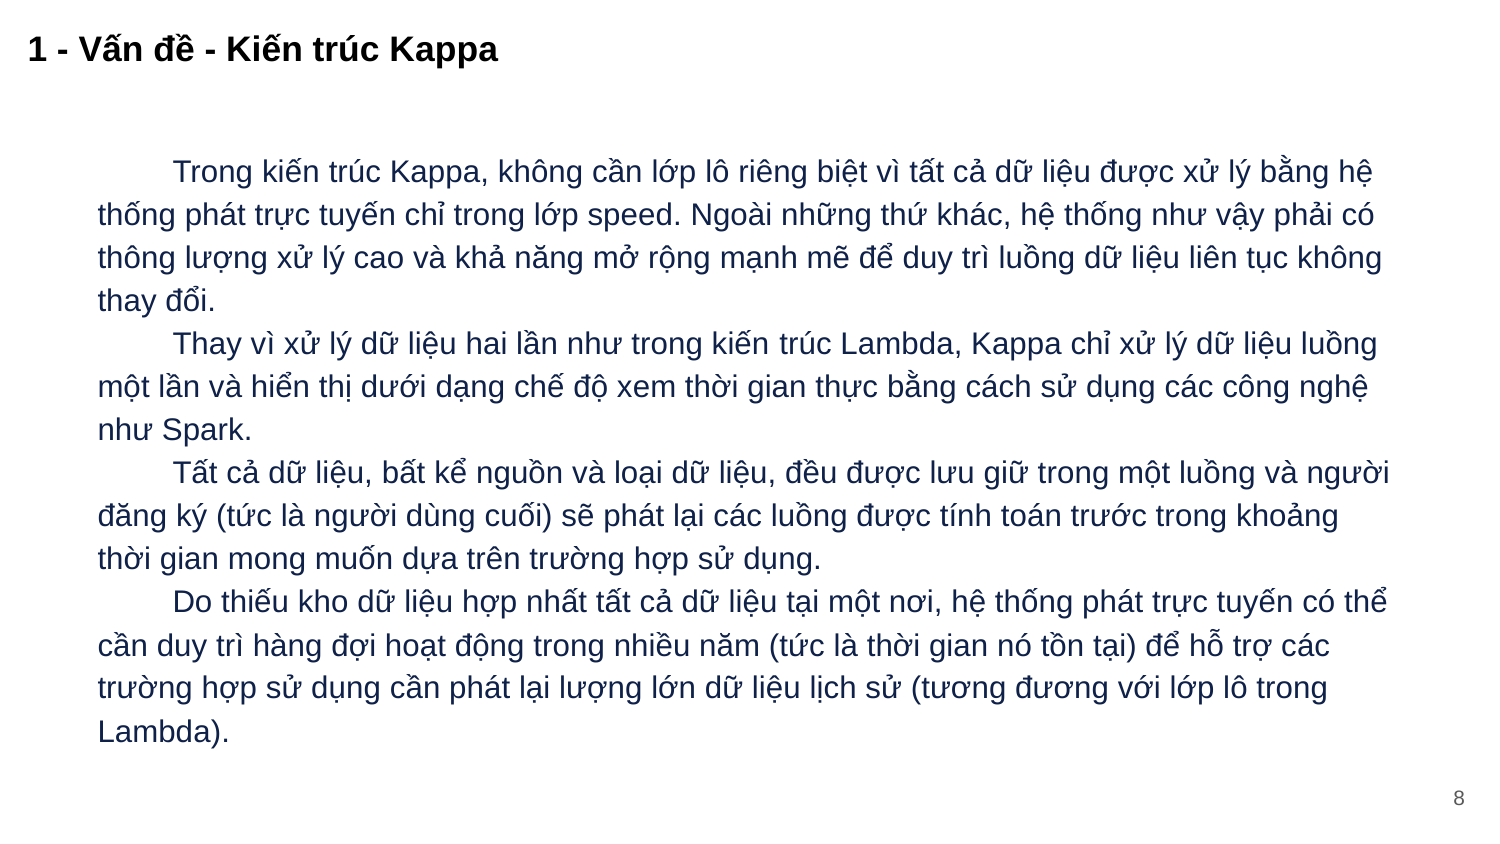

1 - Vấn đề - Kiến trúc Kappa
Trong kiến ​​trúc Kappa, không cần lớp lô riêng biệt vì tất cả dữ liệu được xử lý bằng hệ thống phát trực tuyến chỉ trong lớp speed. Ngoài những thứ khác, hệ thống như vậy phải có thông lượng xử lý cao và khả năng mở rộng mạnh mẽ để duy trì luồng dữ liệu liên tục không thay đổi.
Thay vì xử lý dữ liệu hai lần như trong kiến ​​trúc Lambda, Kappa chỉ xử lý dữ liệu luồng một lần và hiển thị dưới dạng chế độ xem thời gian thực bằng cách sử dụng các công nghệ như Spark.
Tất cả dữ liệu, bất kể nguồn và loại dữ liệu, đều được lưu giữ trong một luồng và người đăng ký (tức là người dùng cuối) sẽ phát lại các luồng được tính toán trước trong khoảng thời gian mong muốn dựa trên trường hợp sử dụng.
Do thiếu kho dữ liệu hợp nhất tất cả dữ liệu tại một nơi, hệ thống phát trực tuyến có thể cần duy trì hàng đợi hoạt động trong nhiều năm (tức là thời gian nó tồn tại) để hỗ trợ các trường hợp sử dụng cần phát lại lượng lớn dữ liệu lịch sử (tương đương với lớp lô trong Lambda).

8